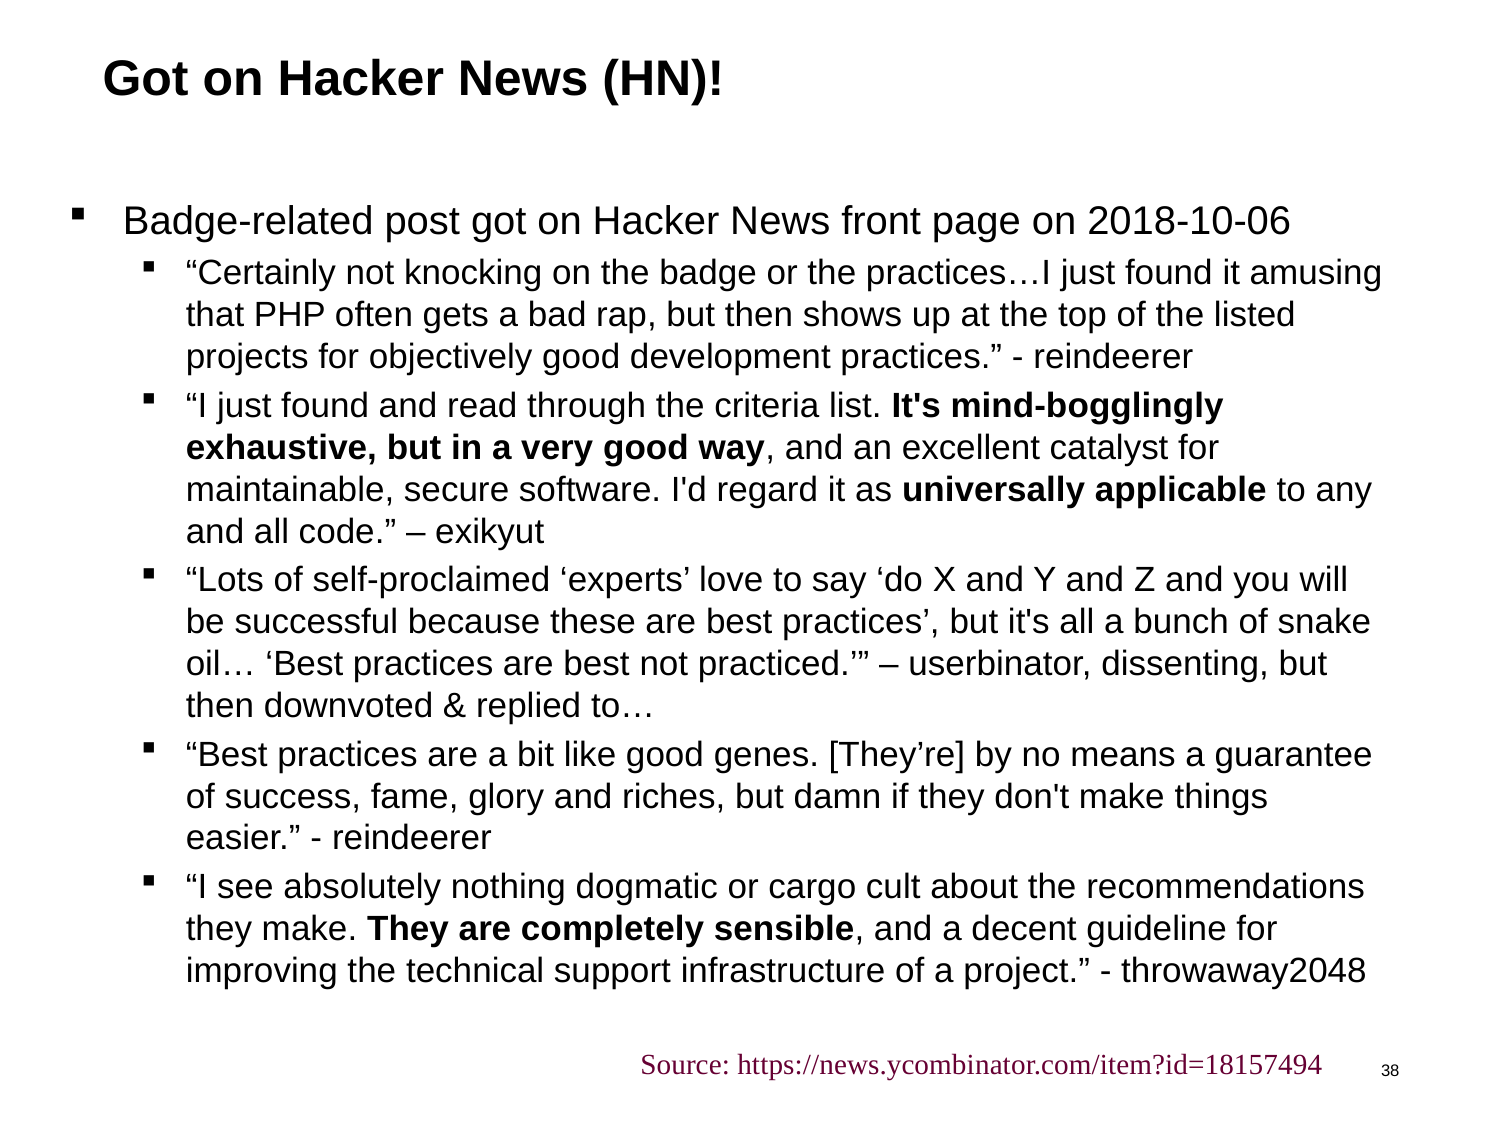

# Got on Hacker News (HN)!
Badge-related post got on Hacker News front page on 2018-10-06
“Certainly not knocking on the badge or the practices…I just found it amusing that PHP often gets a bad rap, but then shows up at the top of the listed projects for objectively good development practices.” - reindeerer
“I just found and read through the criteria list. It's mind-bogglingly exhaustive, but in a very good way, and an excellent catalyst for maintainable, secure software. I'd regard it as universally applicable to any and all code.” – exikyut
“Lots of self-proclaimed ‘experts’ love to say ‘do X and Y and Z and you will be successful because these are best practices’, but it's all a bunch of snake oil… ‘Best practices are best not practiced.’” – userbinator, dissenting, but then downvoted & replied to…
“Best practices are a bit like good genes. [They’re] by no means a guarantee of success, fame, glory and riches, but damn if they don't make things easier.” - reindeerer
“I see absolutely nothing dogmatic or cargo cult about the recommendations they make. They are completely sensible, and a decent guideline for improving the technical support infrastructure of a project.” - throwaway2048

38
Source: https://news.ycombinator.com/item?id=18157494